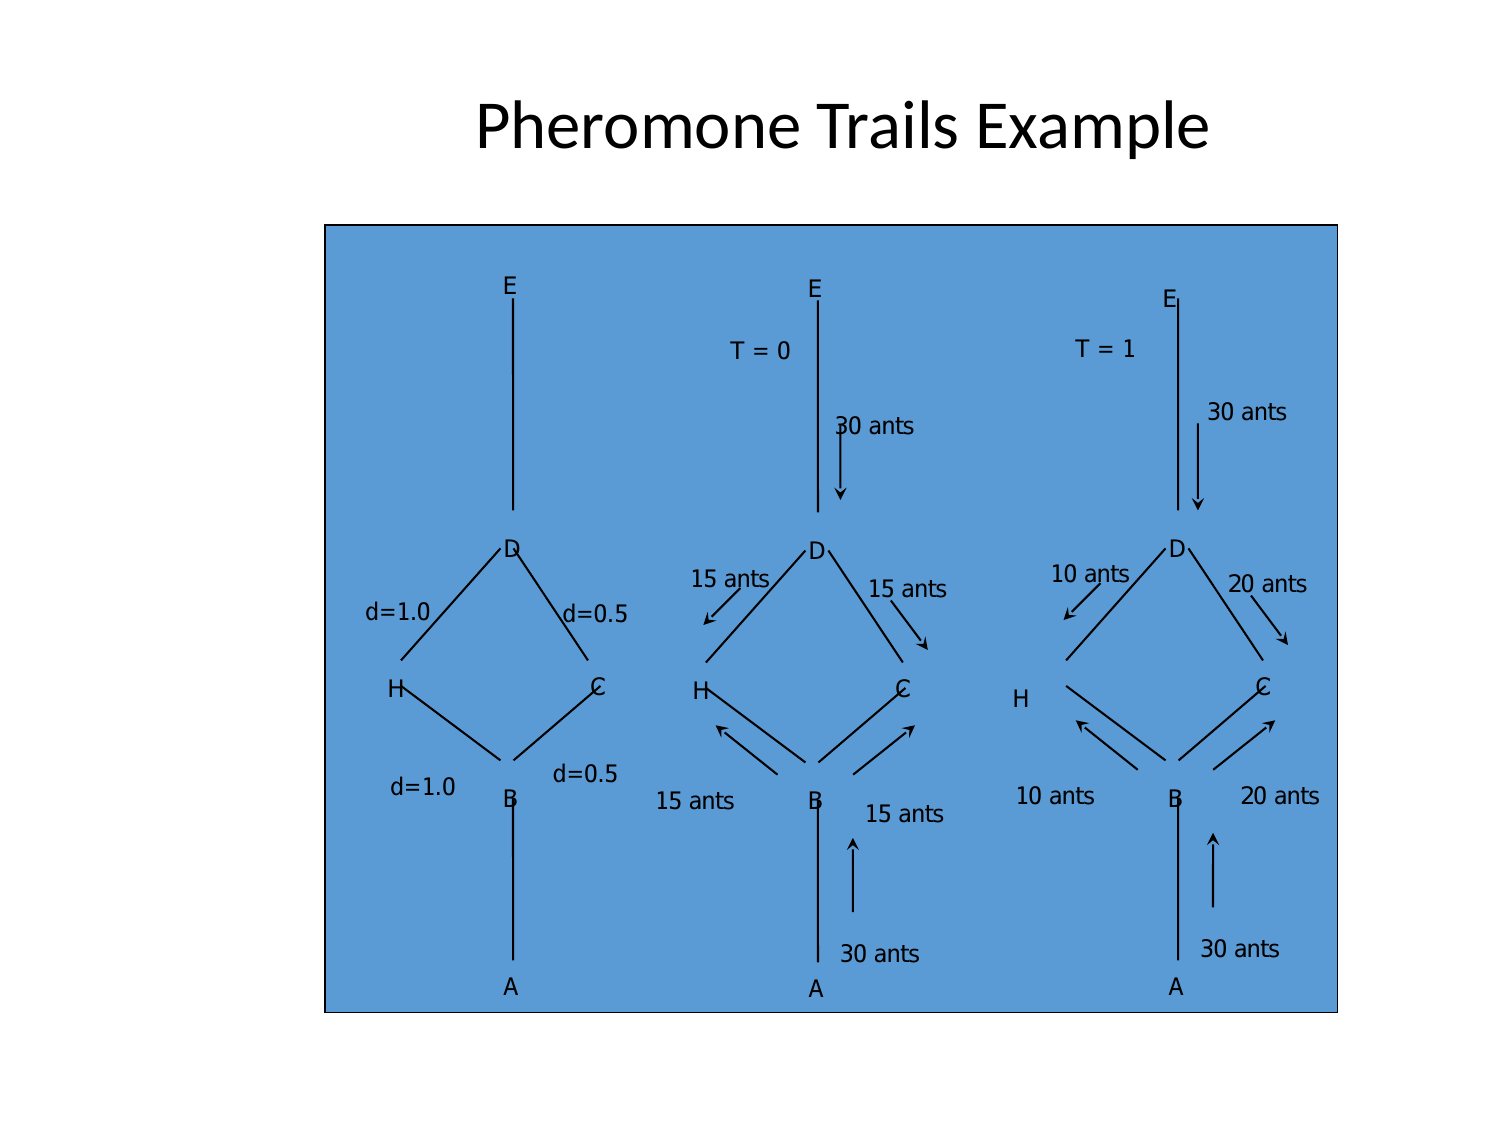

# Pheromone Trails Example

E

D

d=0.5
C
H

B

A

d=1.0
d=0.5
d=1.0
E

30 ants
D

C
H

B

A
T = 0

15 ants
15 ants

15 ants

30 ants
E
T = 1

30 ants
D

C

B

A

10 ants
20 ants

H

10 ants
20 ants

30 ants
15 ants
17